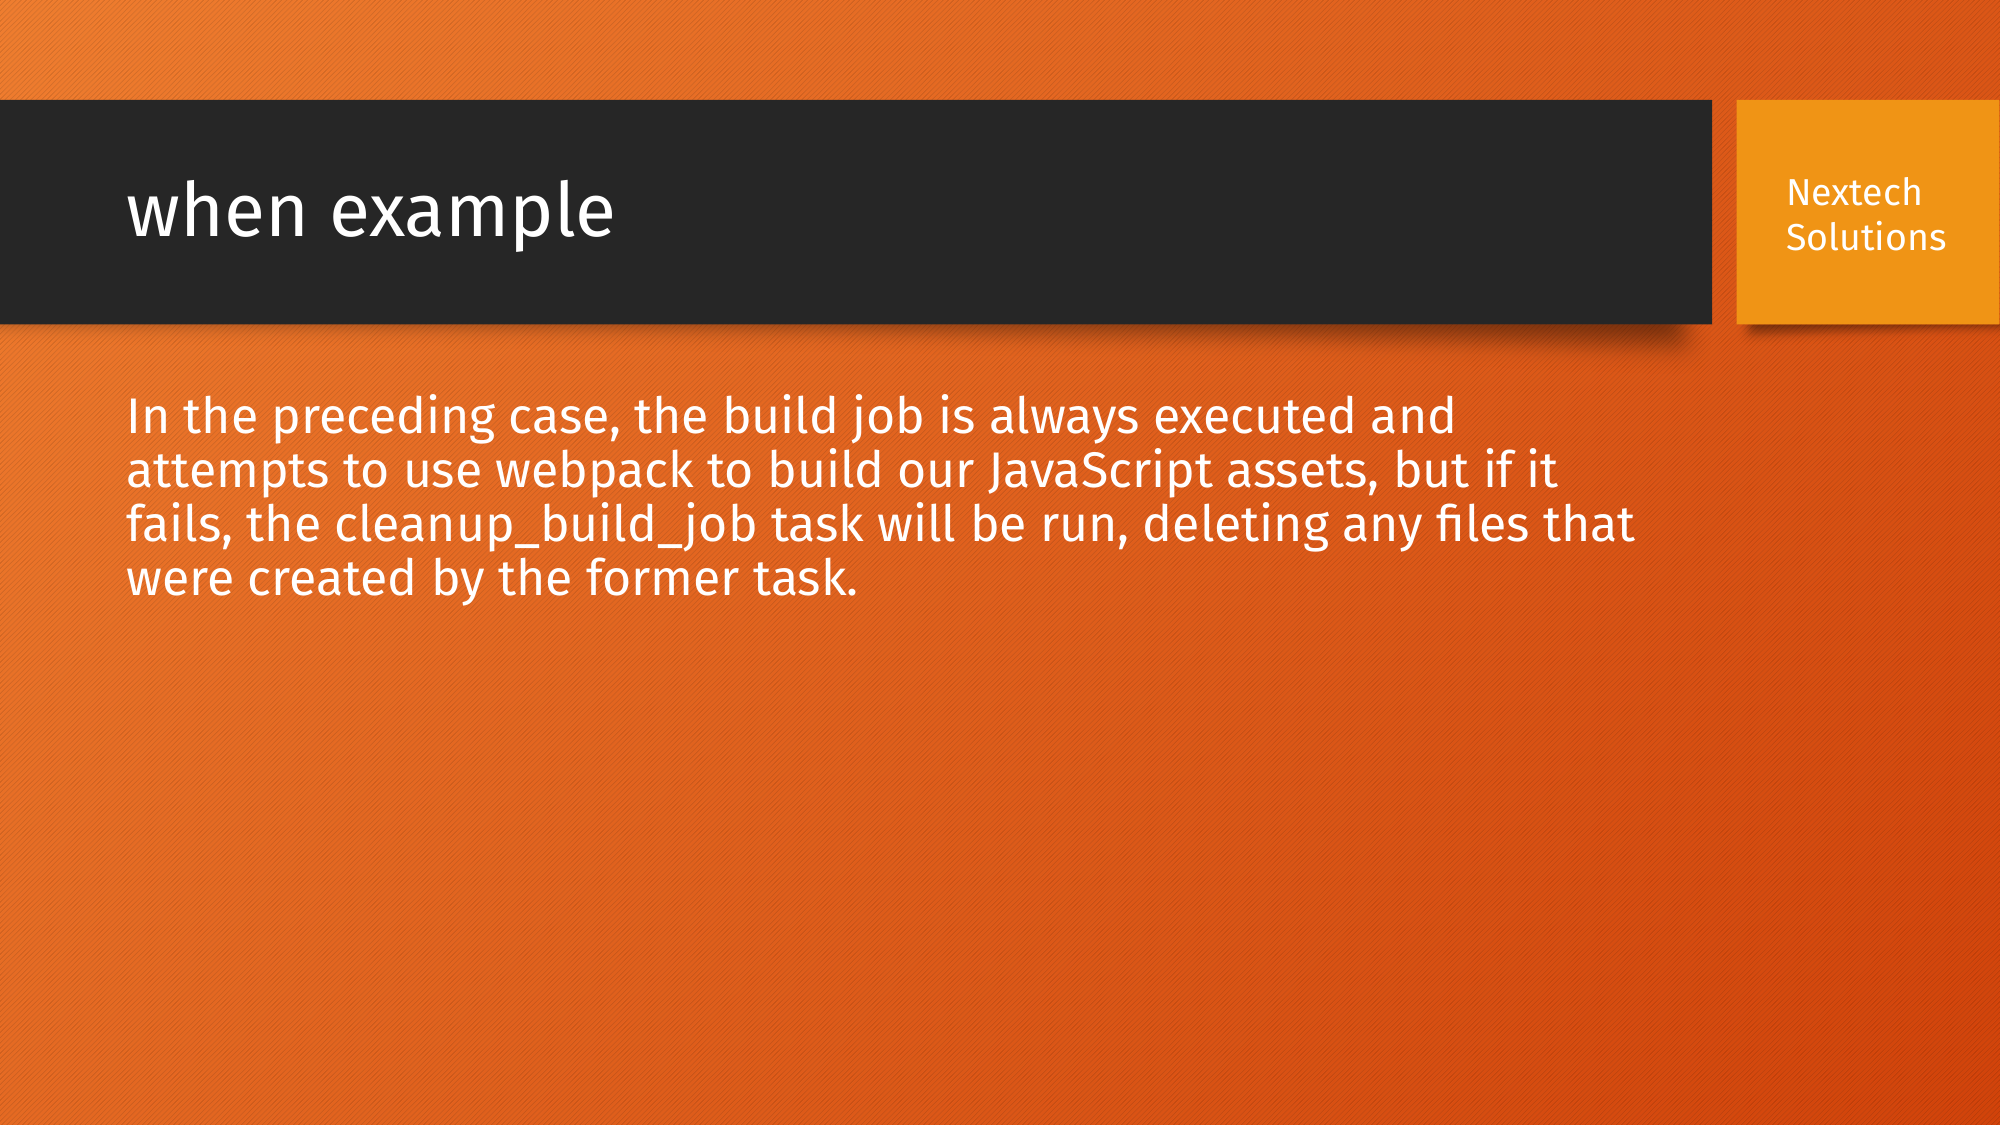

# when example
Nextech Solutions
In the preceding case, the build job is always executed and attempts to use webpack to build our JavaScript assets, but if it fails, the cleanup_build_job task will be run, deleting any files that were created by the former task.